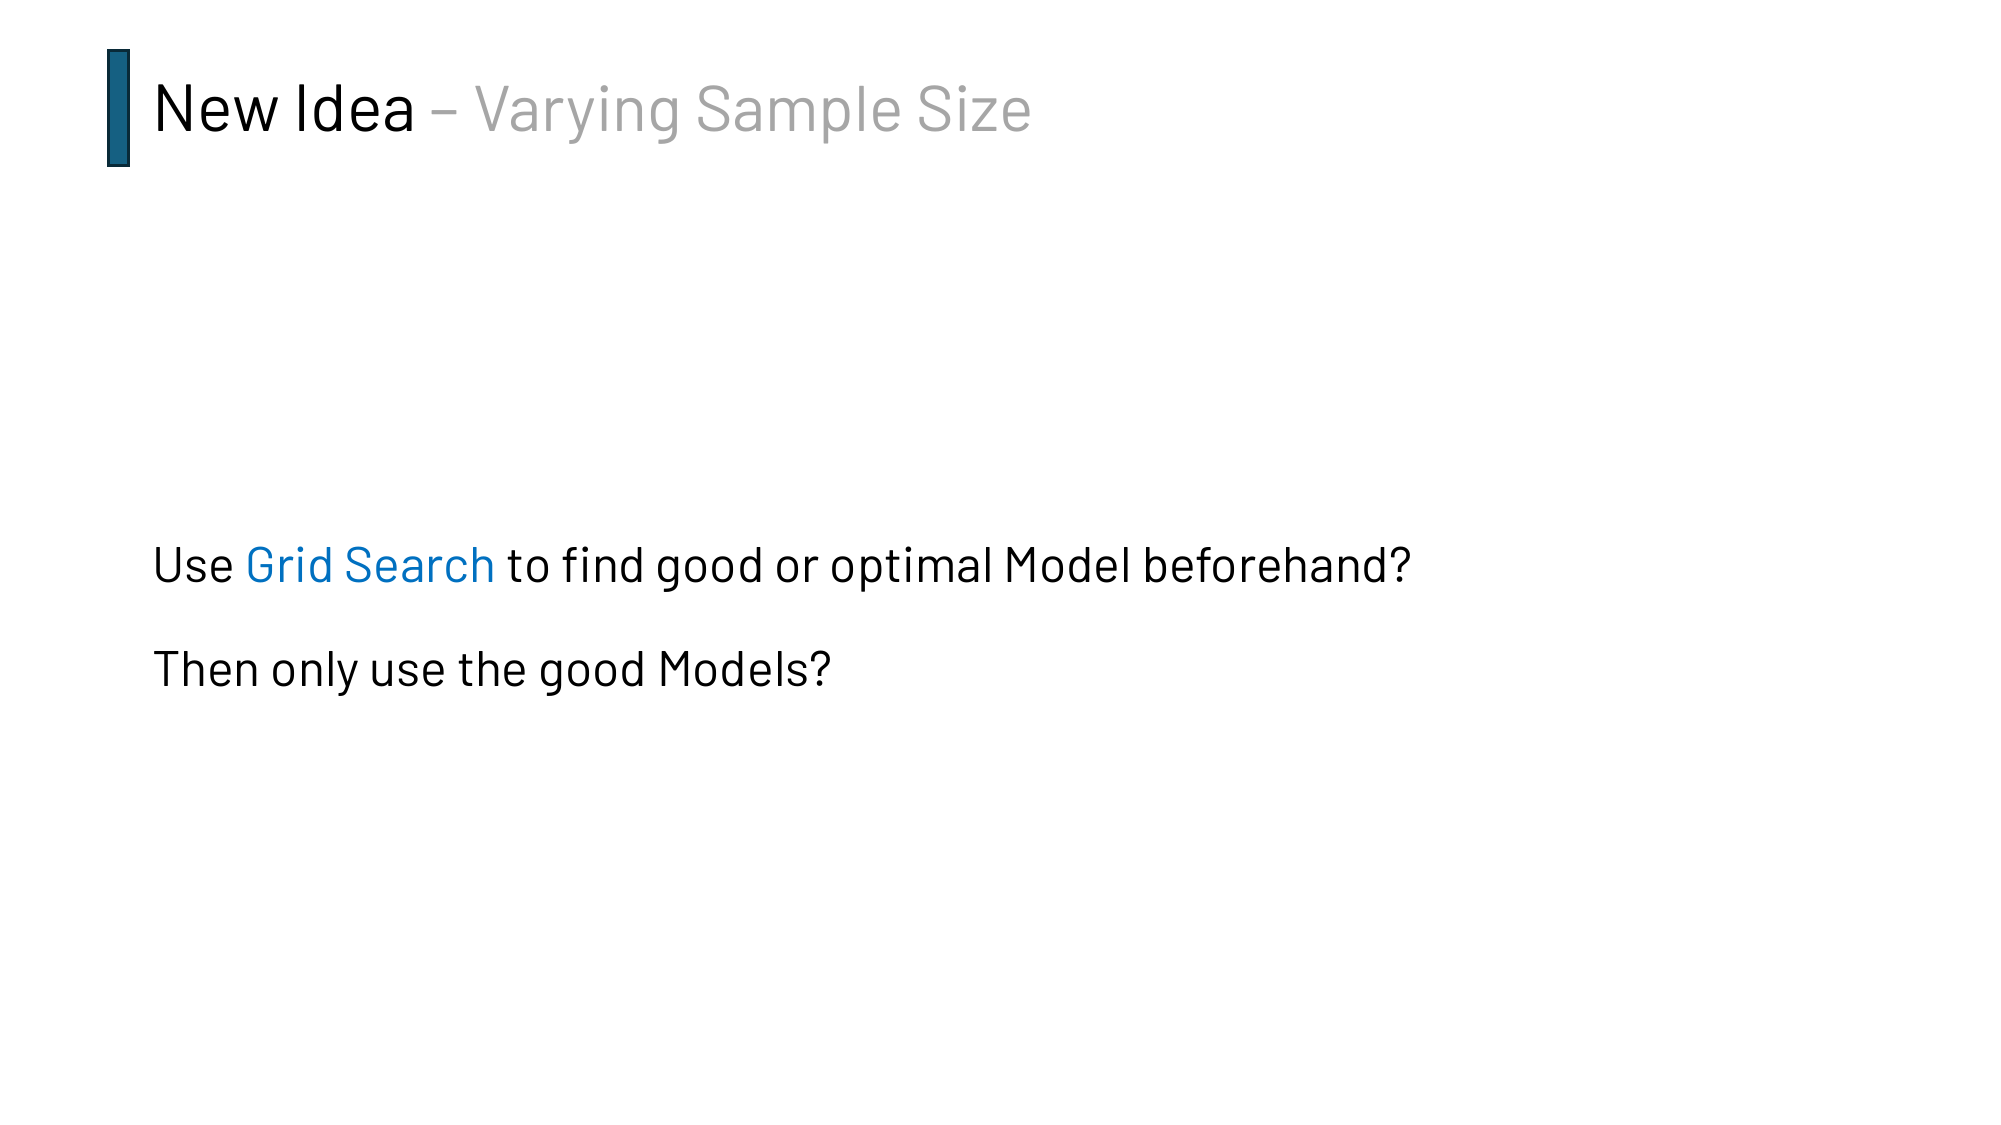

# New Idea – Varying Sample Size

Use Grid Search to find good or optimal Model beforehand?
Then only use the good Models?